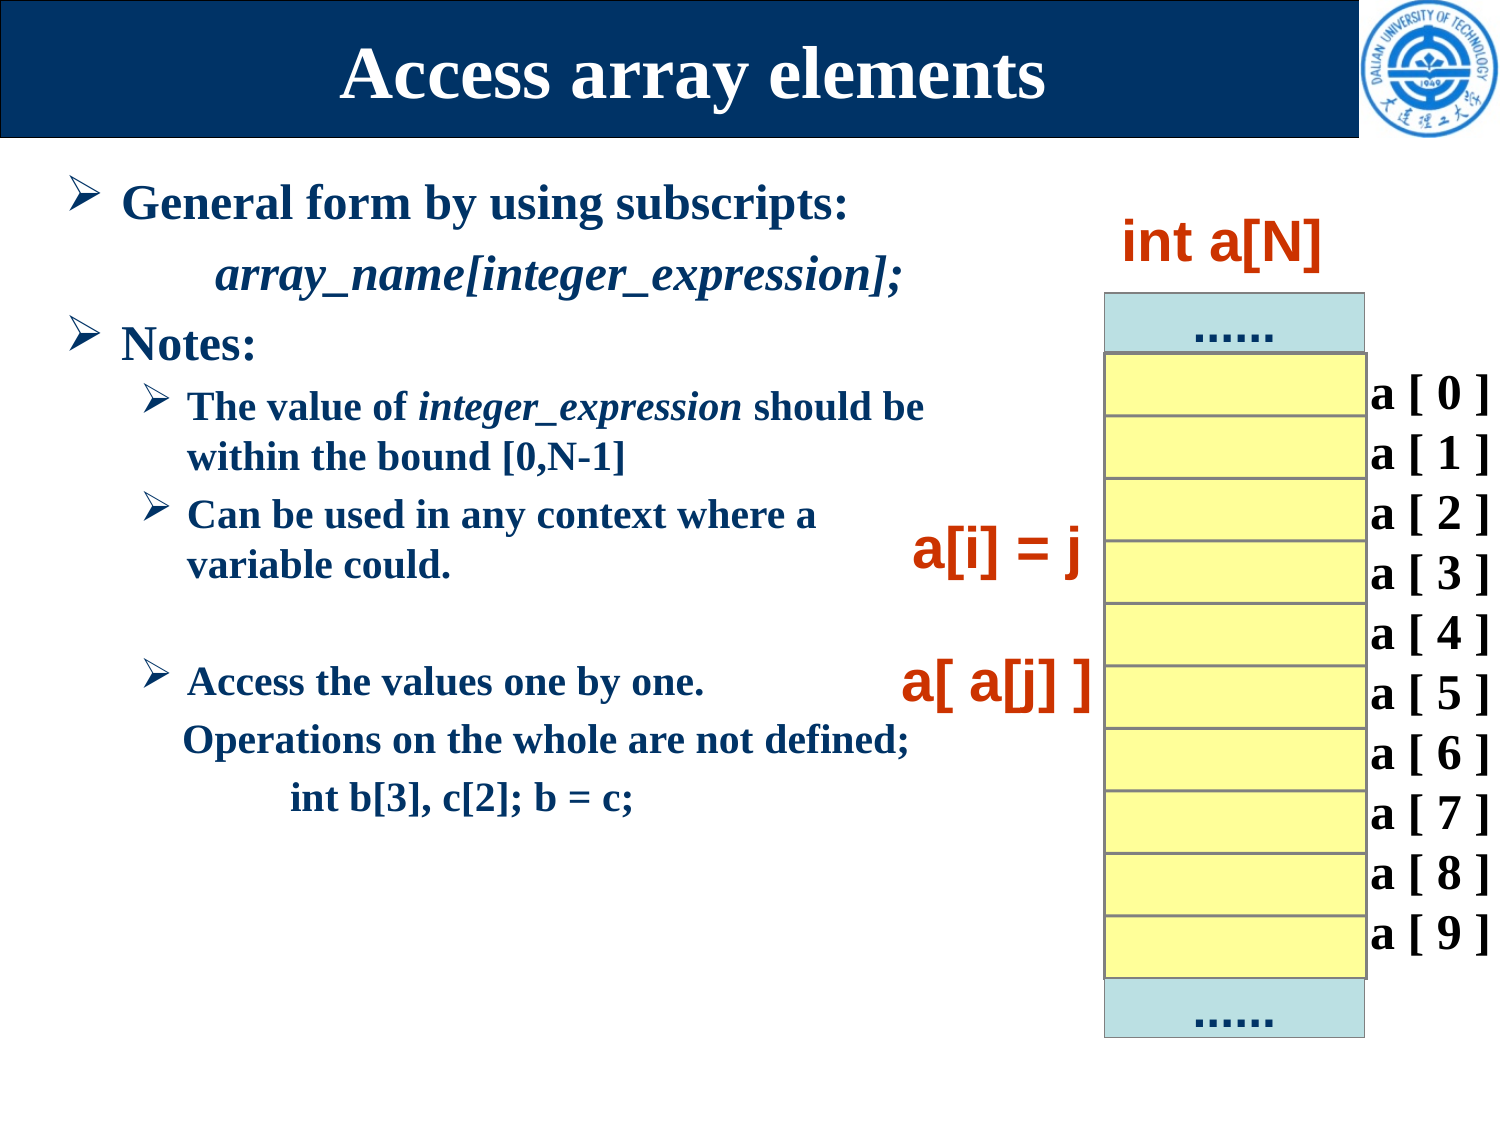

# Access array elements
General form by using subscripts:
	array_name[integer_expression];
Notes:
The value of integer_expression should be within the bound [0,N-1]
Can be used in any context where a variable could.

Access the values one by one.
    Operations on the whole are not defined;
	int b[3], c[2]; b = c;

int a[N]
......
a [ 0 ]
a [ 1 ]
a [ 2 ]
a [ 3 ]
a [ 4 ]
a [ 5 ]
a [ 6 ]
a [ 7 ]
a [ 8 ]
a [ 9 ]

a[i] = j

a[ a[j] ]
......